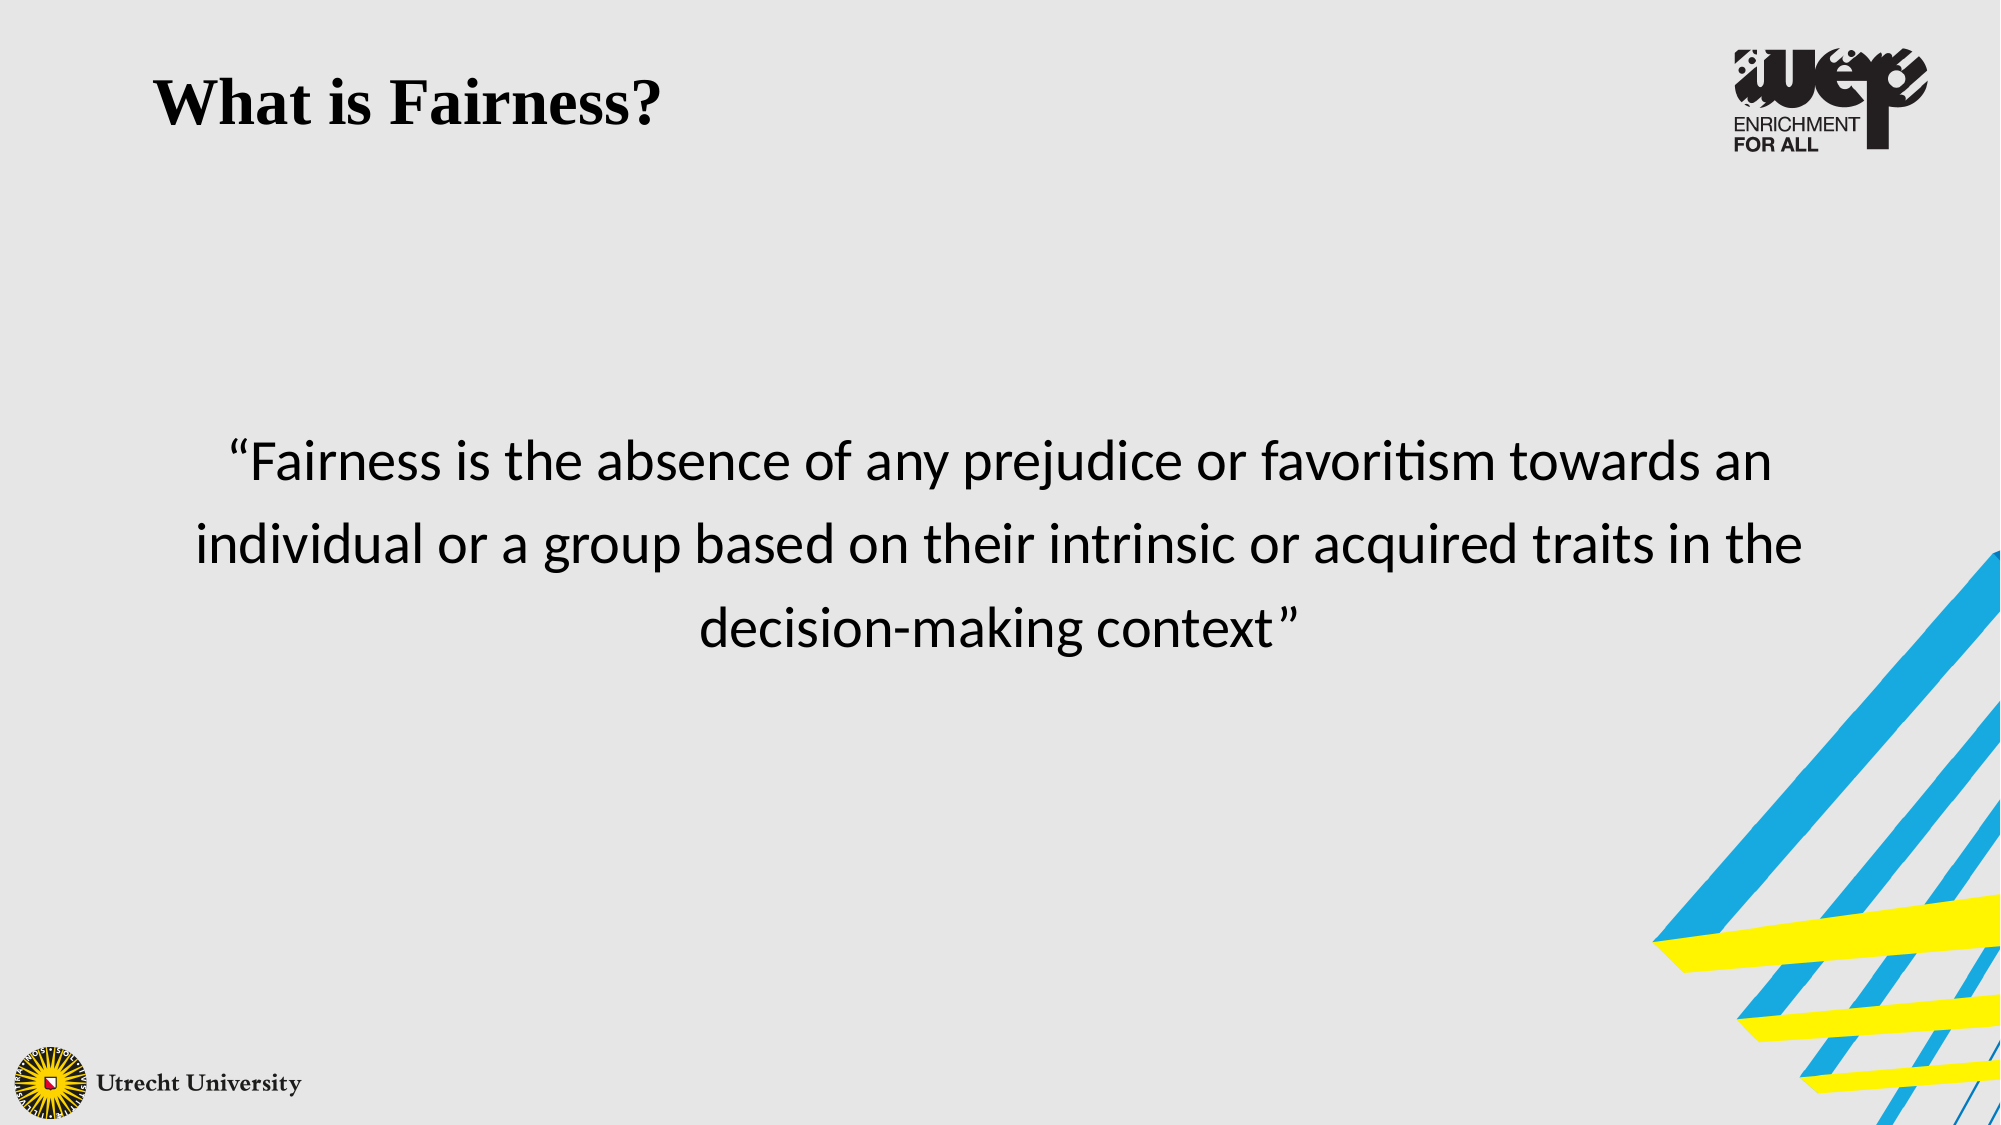

What is Fairness?

“Fairness is the absence of any prejudice or favoritism towards an individual or a group based on their intrinsic or acquired traits in the decision-making context”